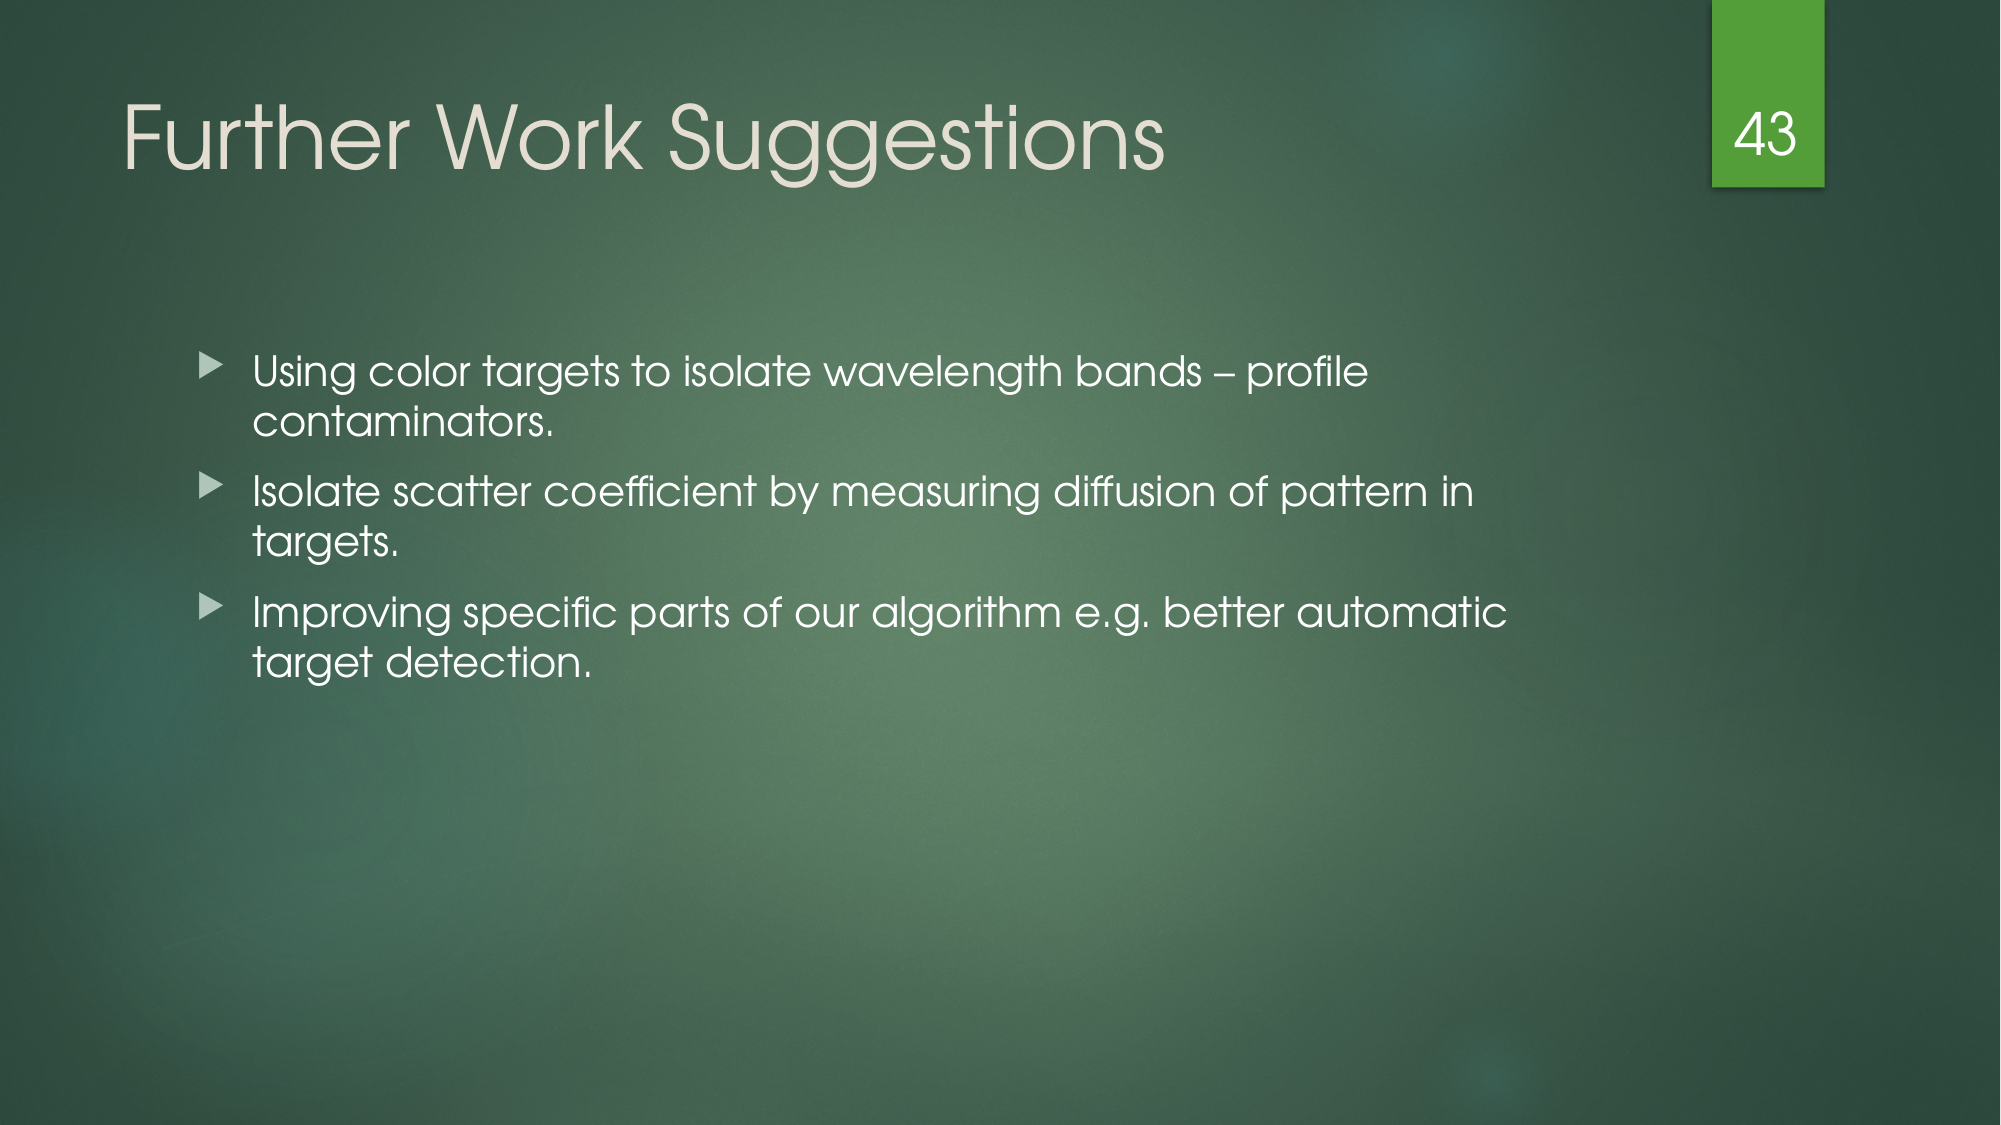

43
# Further Work Suggestions
Using color targets to isolate wavelength bands – profile contaminators.
Isolate scatter coefficient by measuring diffusion of pattern in targets.
Improving specific parts of our algorithm e.g. better automatic target detection.